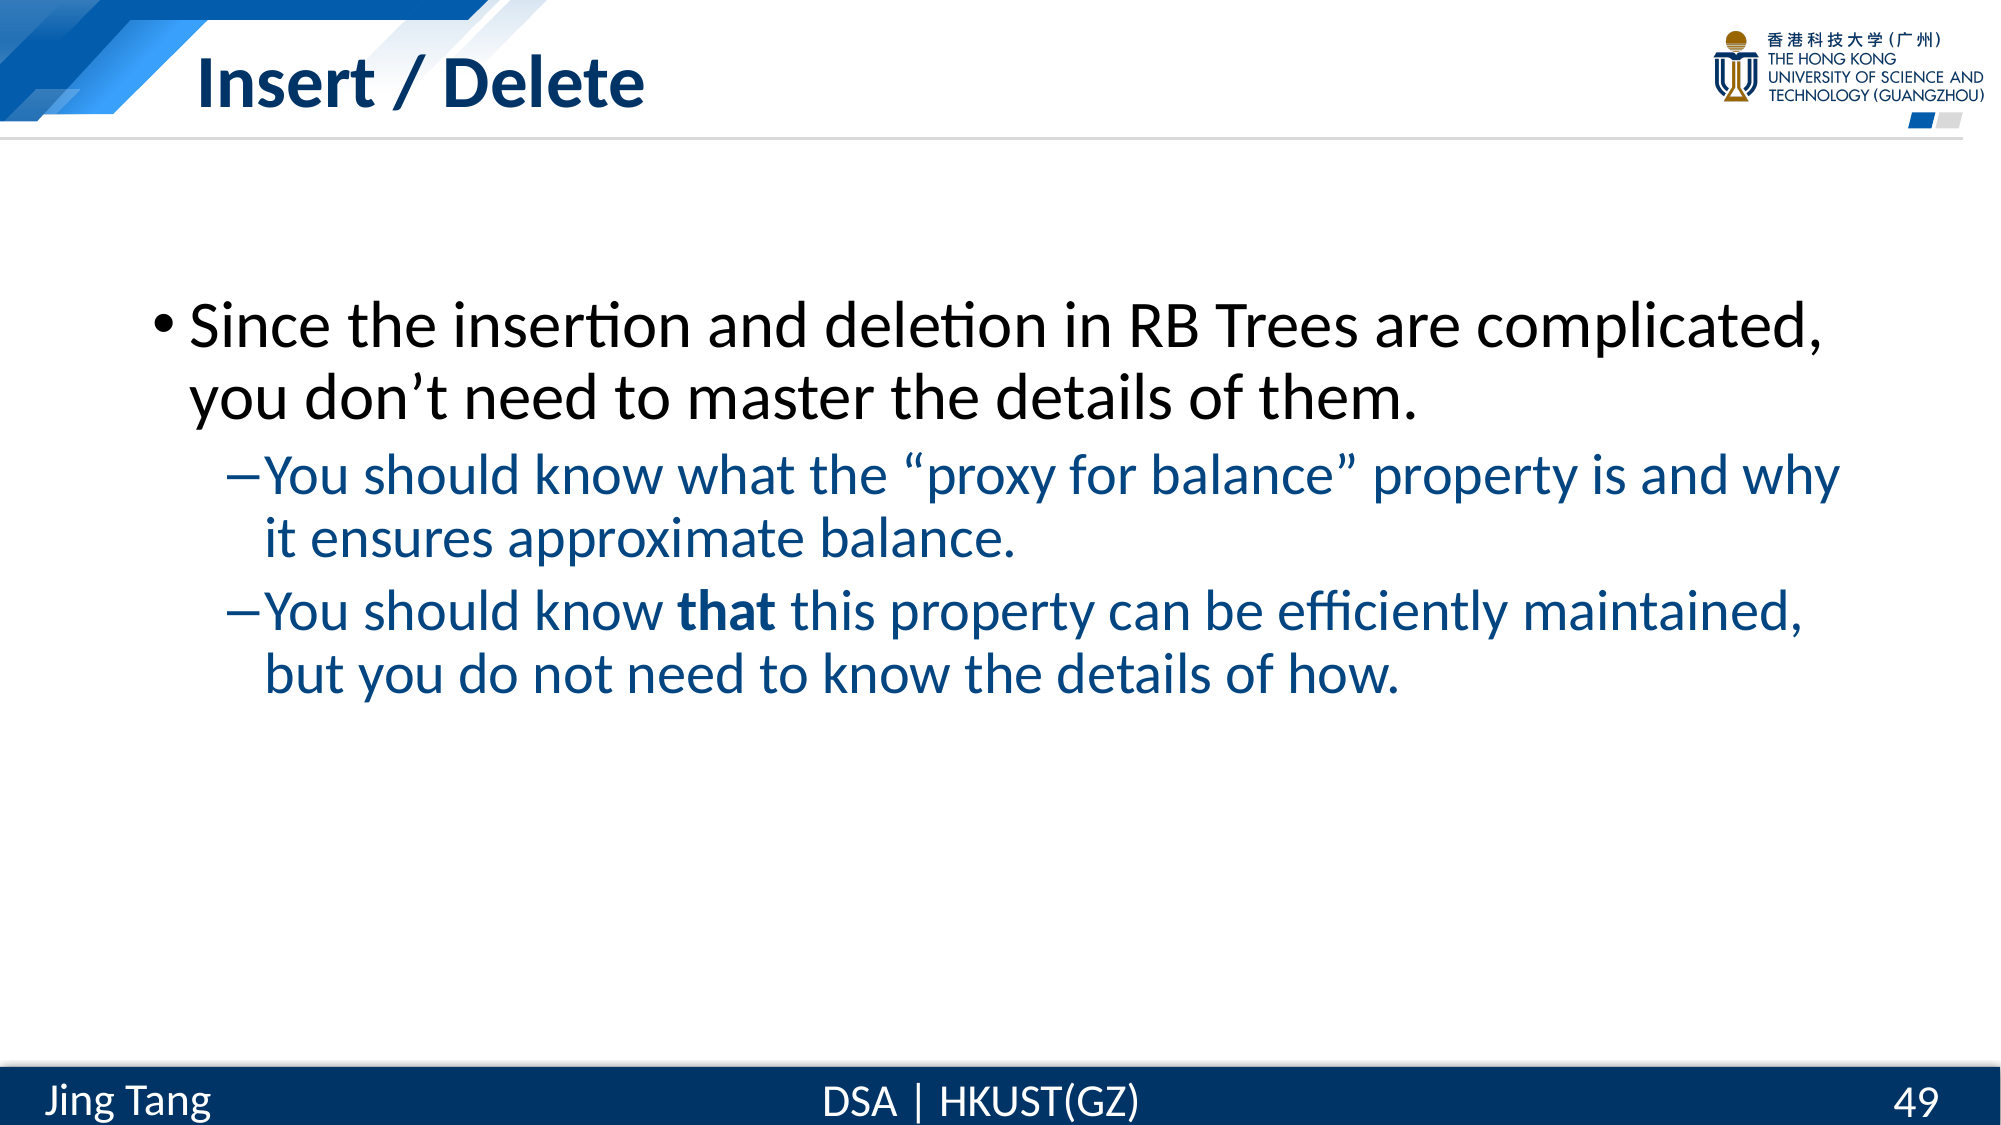

# Insert / Delete
Since the insertion and deletion in RB Trees are complicated, you don’t need to master the details of them.
You should know what the “proxy for balance” property is and why it ensures approximate balance.
You should know that this property can be efficiently maintained, but you do not need to know the details of how.

49